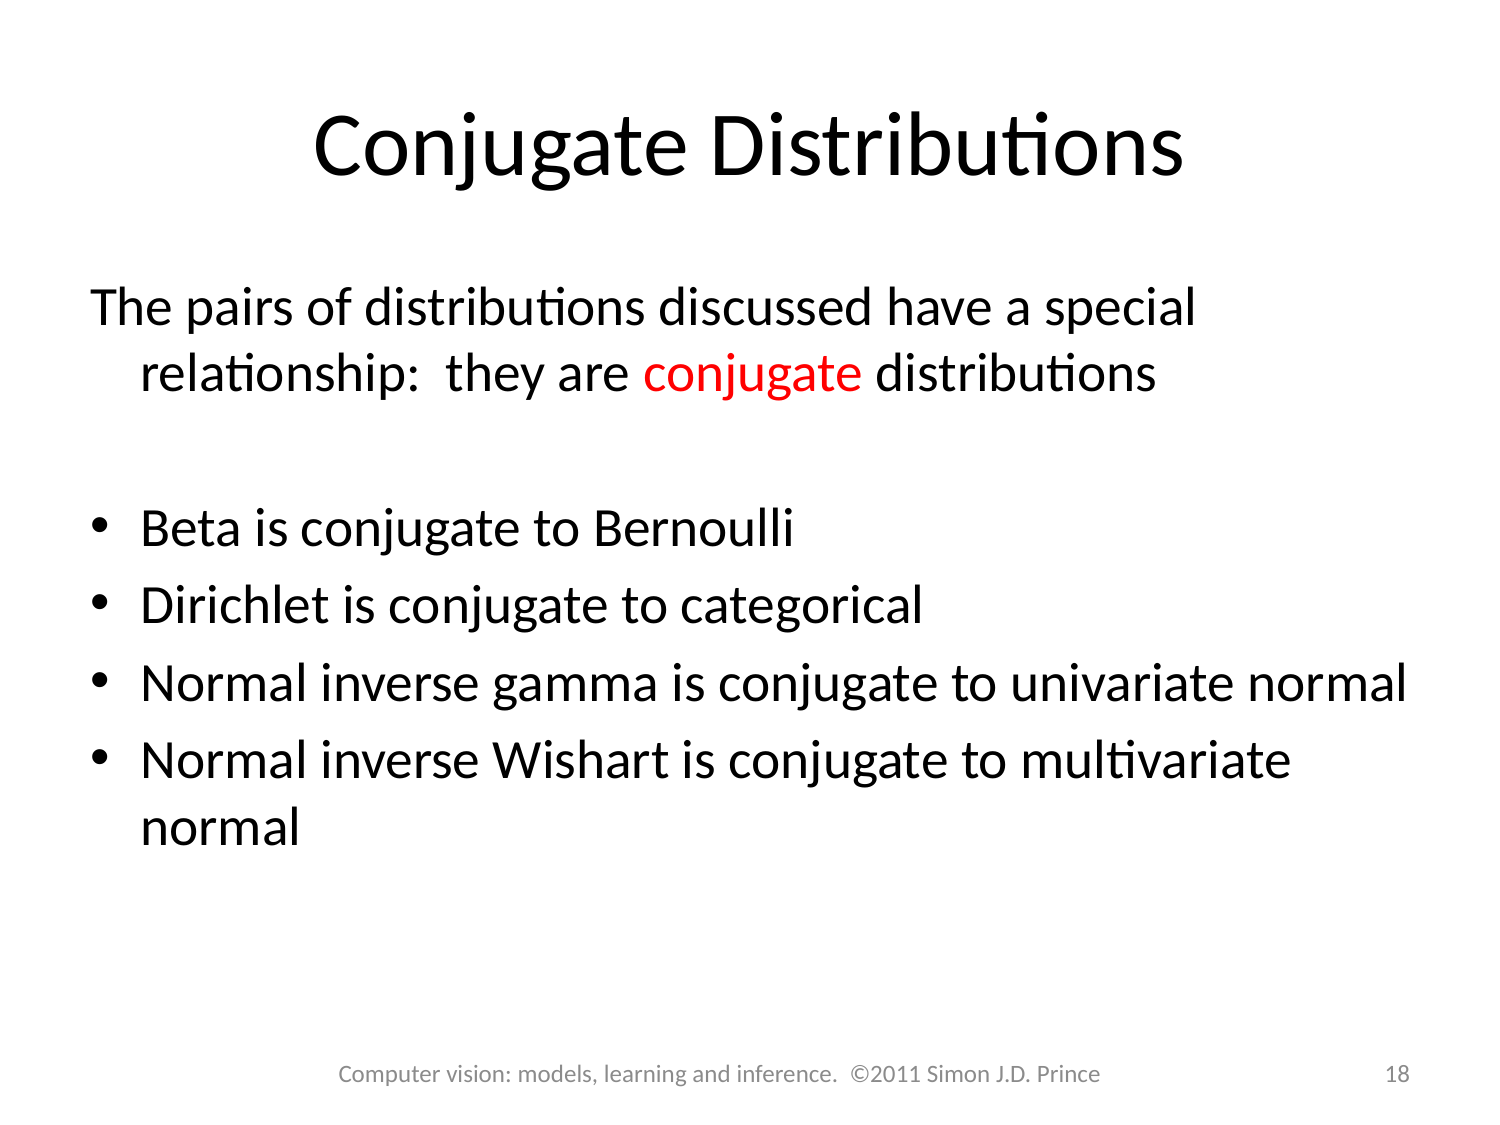

# Conjugate Distributions
The pairs of distributions discussed have a special relationship:  they are conjugate distributions

Beta is conjugate to Bernoulli
Dirichlet is conjugate to categorical
Normal inverse gamma is conjugate to univariate normal
Normal inverse Wishart is conjugate to multivariate normal

Computer vision: models, learning and inference.  ©2011 Simon J.D. Prince
18